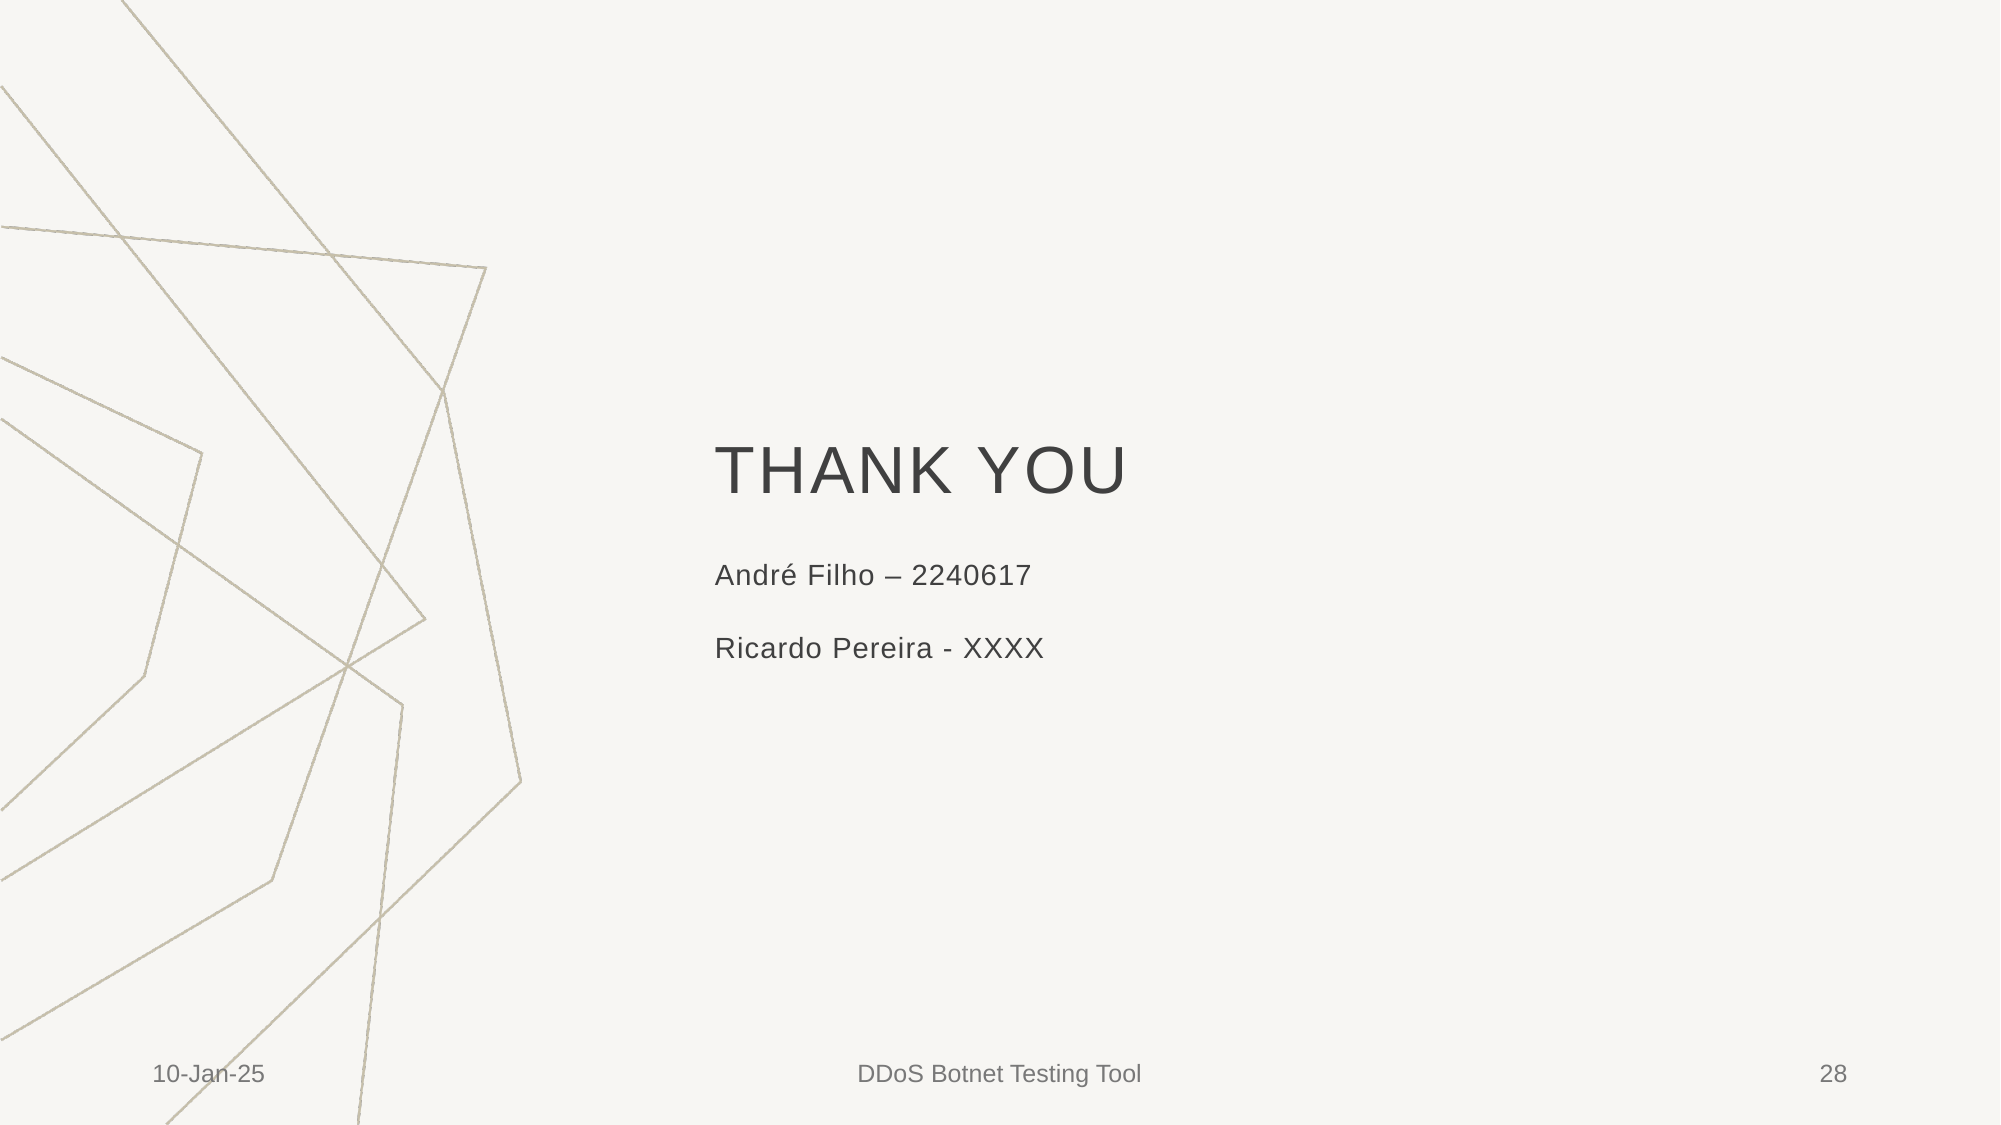

# THANK YOU
André Filho – 2240617
Ricardo Pereira - XXXX
10-Jan-25
DDoS Botnet Testing Tool
28